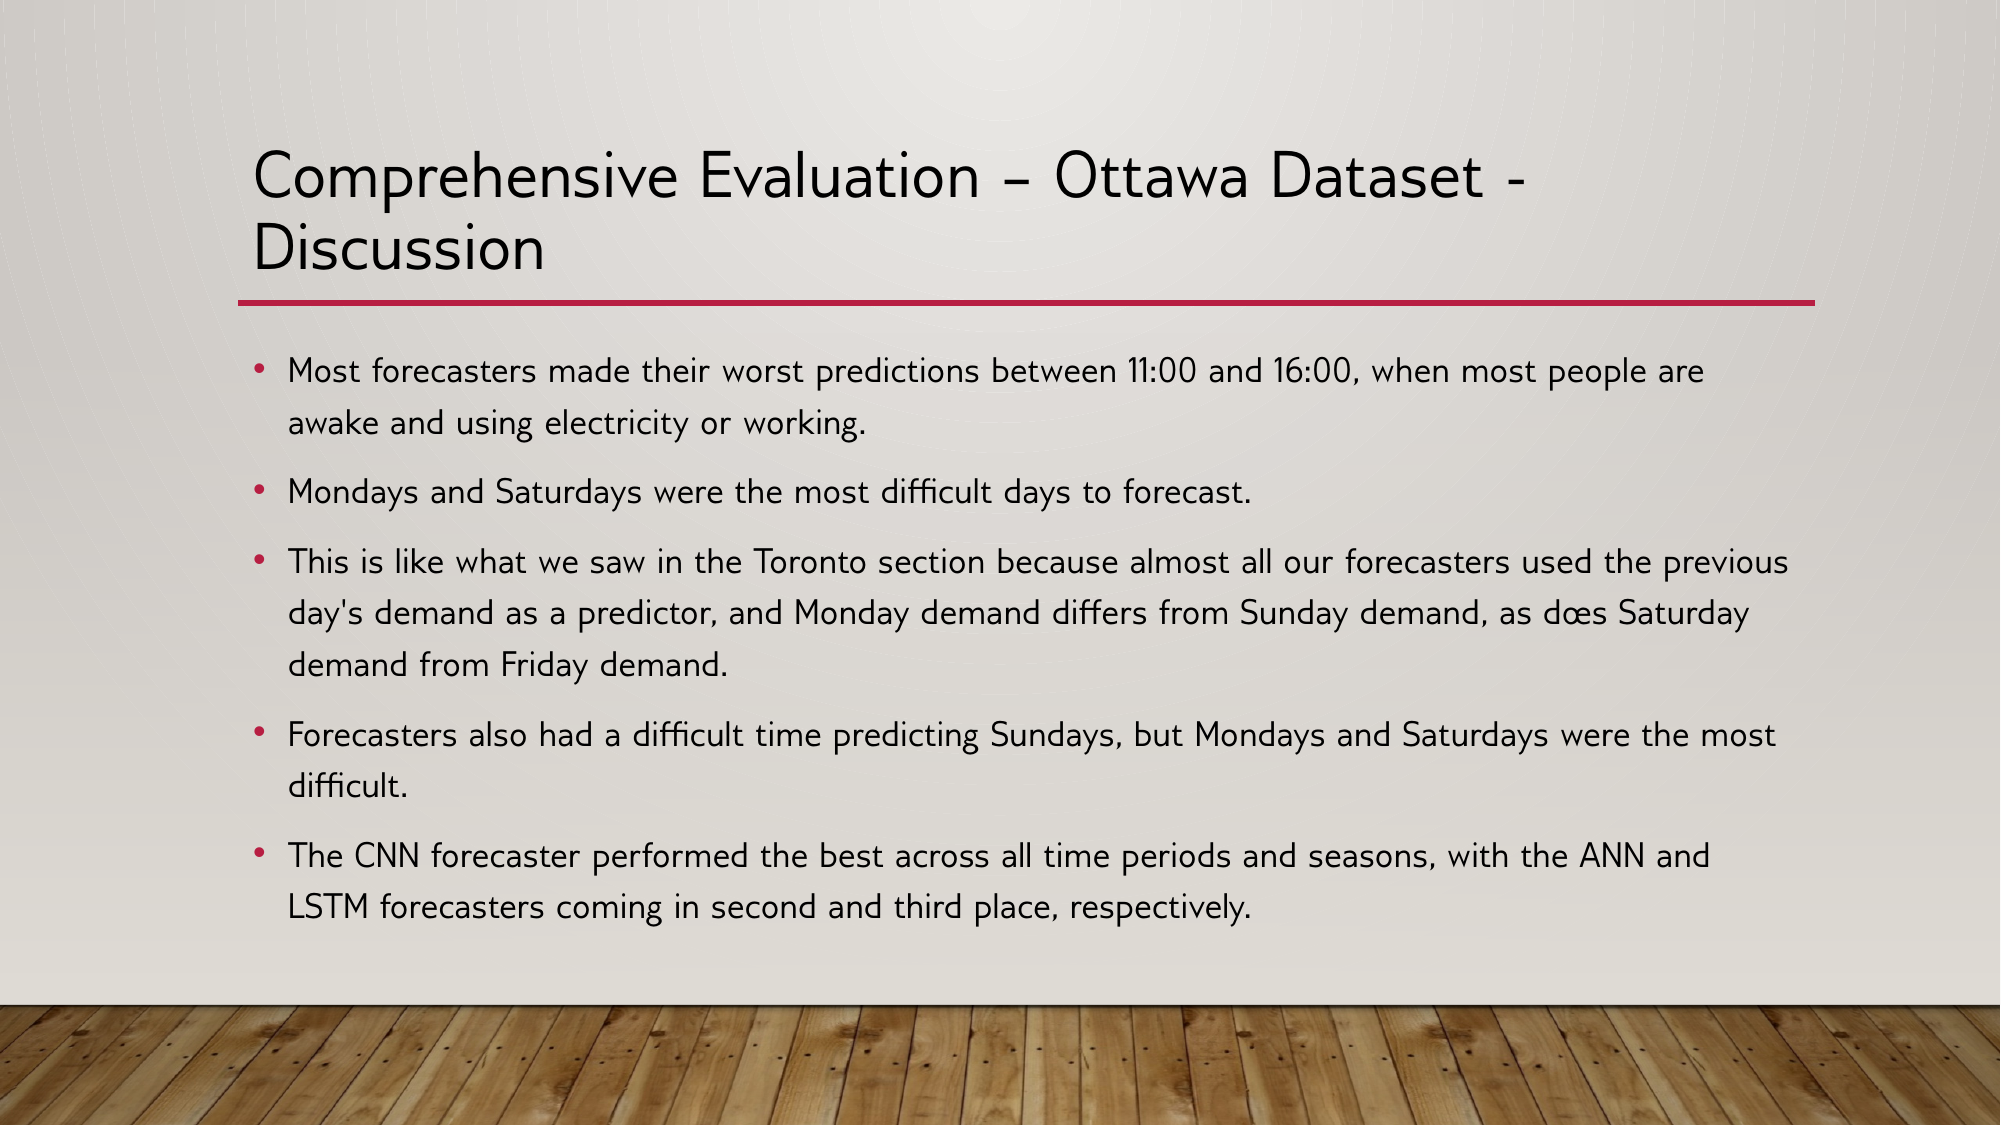

# Comprehensive Evaluation – Ottawa Dataset - Discussion
Most forecasters made their worst predictions between 11:00 and 16:00, when most people are awake and using electricity or working.
Mondays and Saturdays were the most difficult days to forecast.
This is like what we saw in the Toronto section because almost all our forecasters used the previous day's demand as a predictor, and Monday demand differs from Sunday demand, as does Saturday demand from Friday demand.
Forecasters also had a difficult time predicting Sundays, but Mondays and Saturdays were the most difficult.
The CNN forecaster performed the best across all time periods and seasons, with the ANN and LSTM forecasters coming in second and third place, respectively.